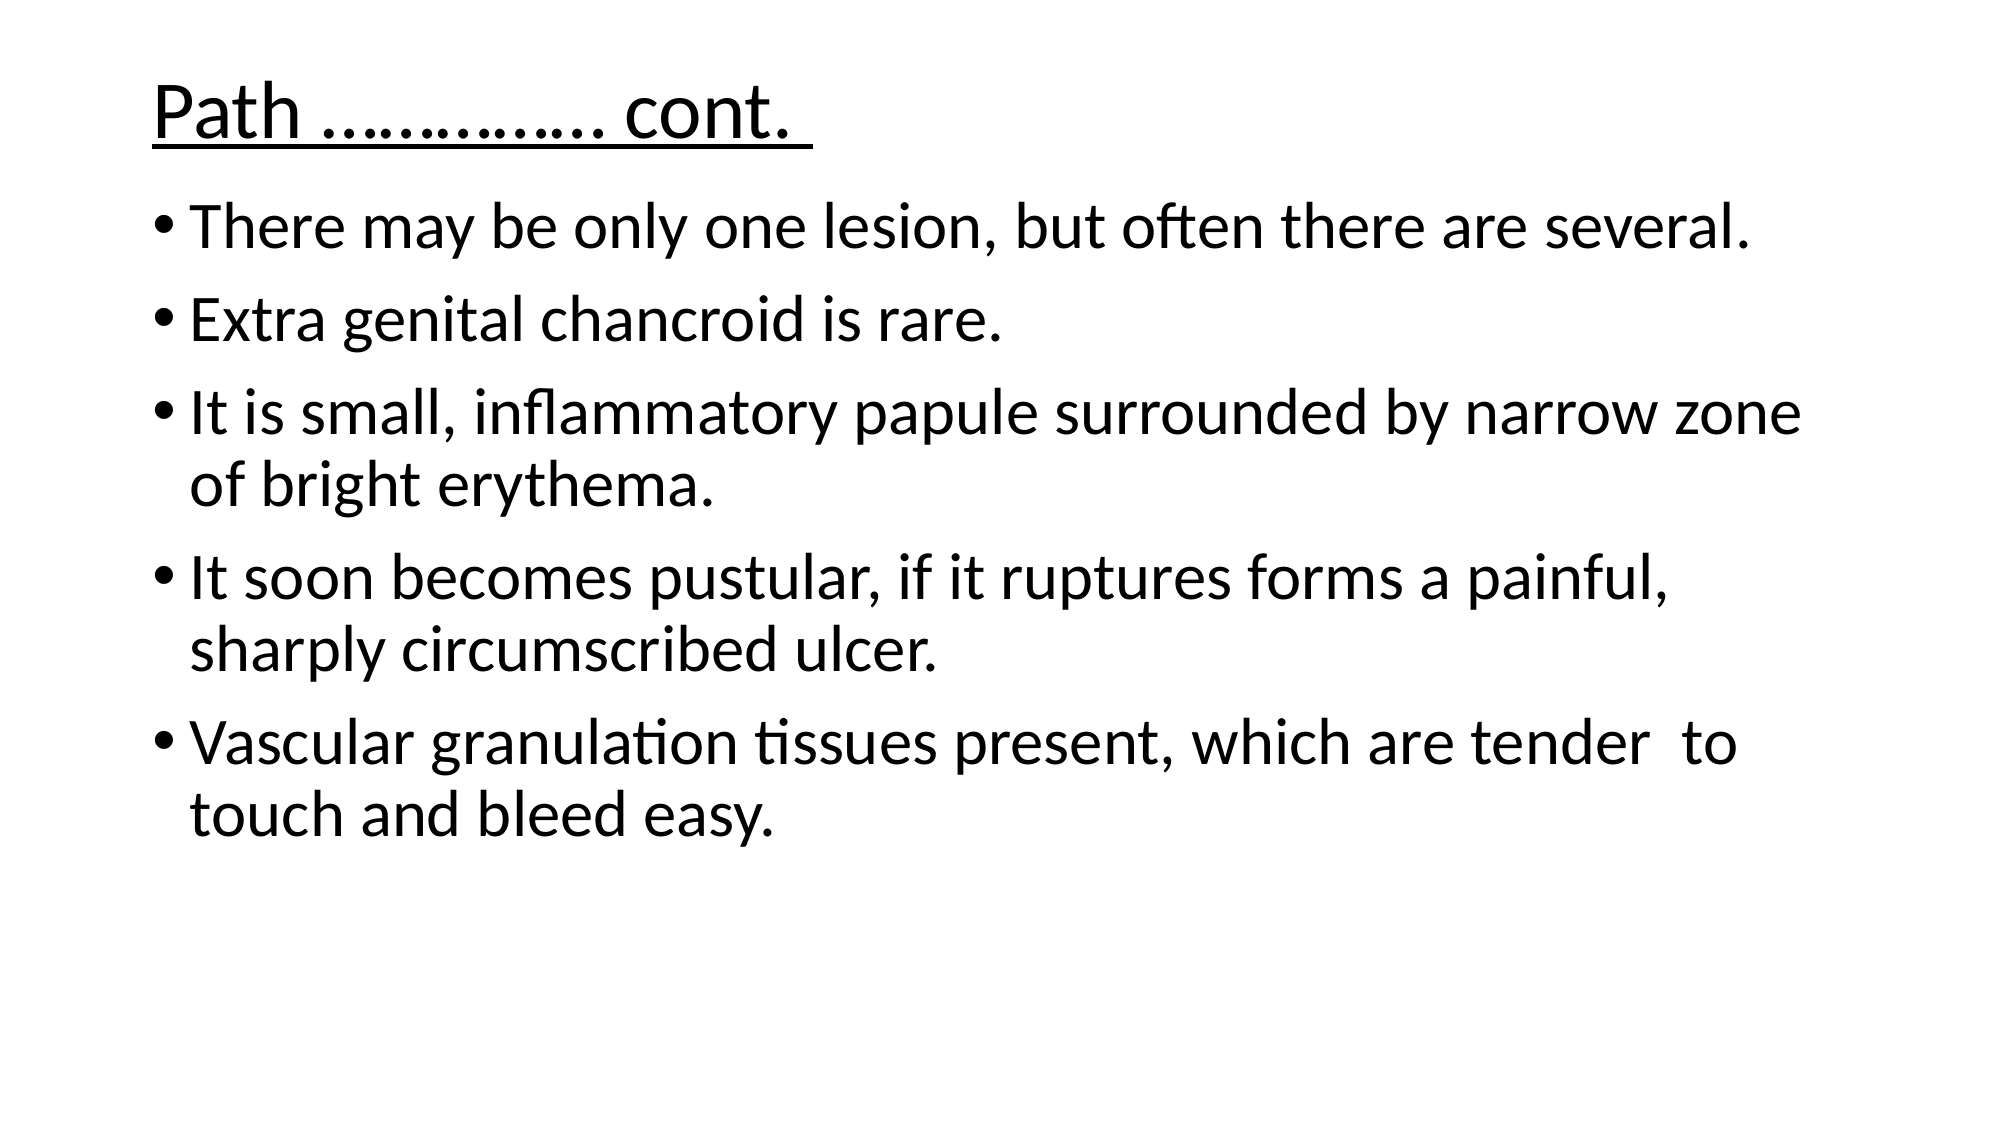

# Path …………… cont.
There may be only one lesion, but often there are several.
Extra genital chancroid is rare.
It is small, inflammatory papule surrounded by narrow zone of bright erythema.
It soon becomes pustular, if it ruptures forms a painful, sharply circumscribed ulcer.
Vascular granulation tissues present, which are tender  to touch and bleed easy.